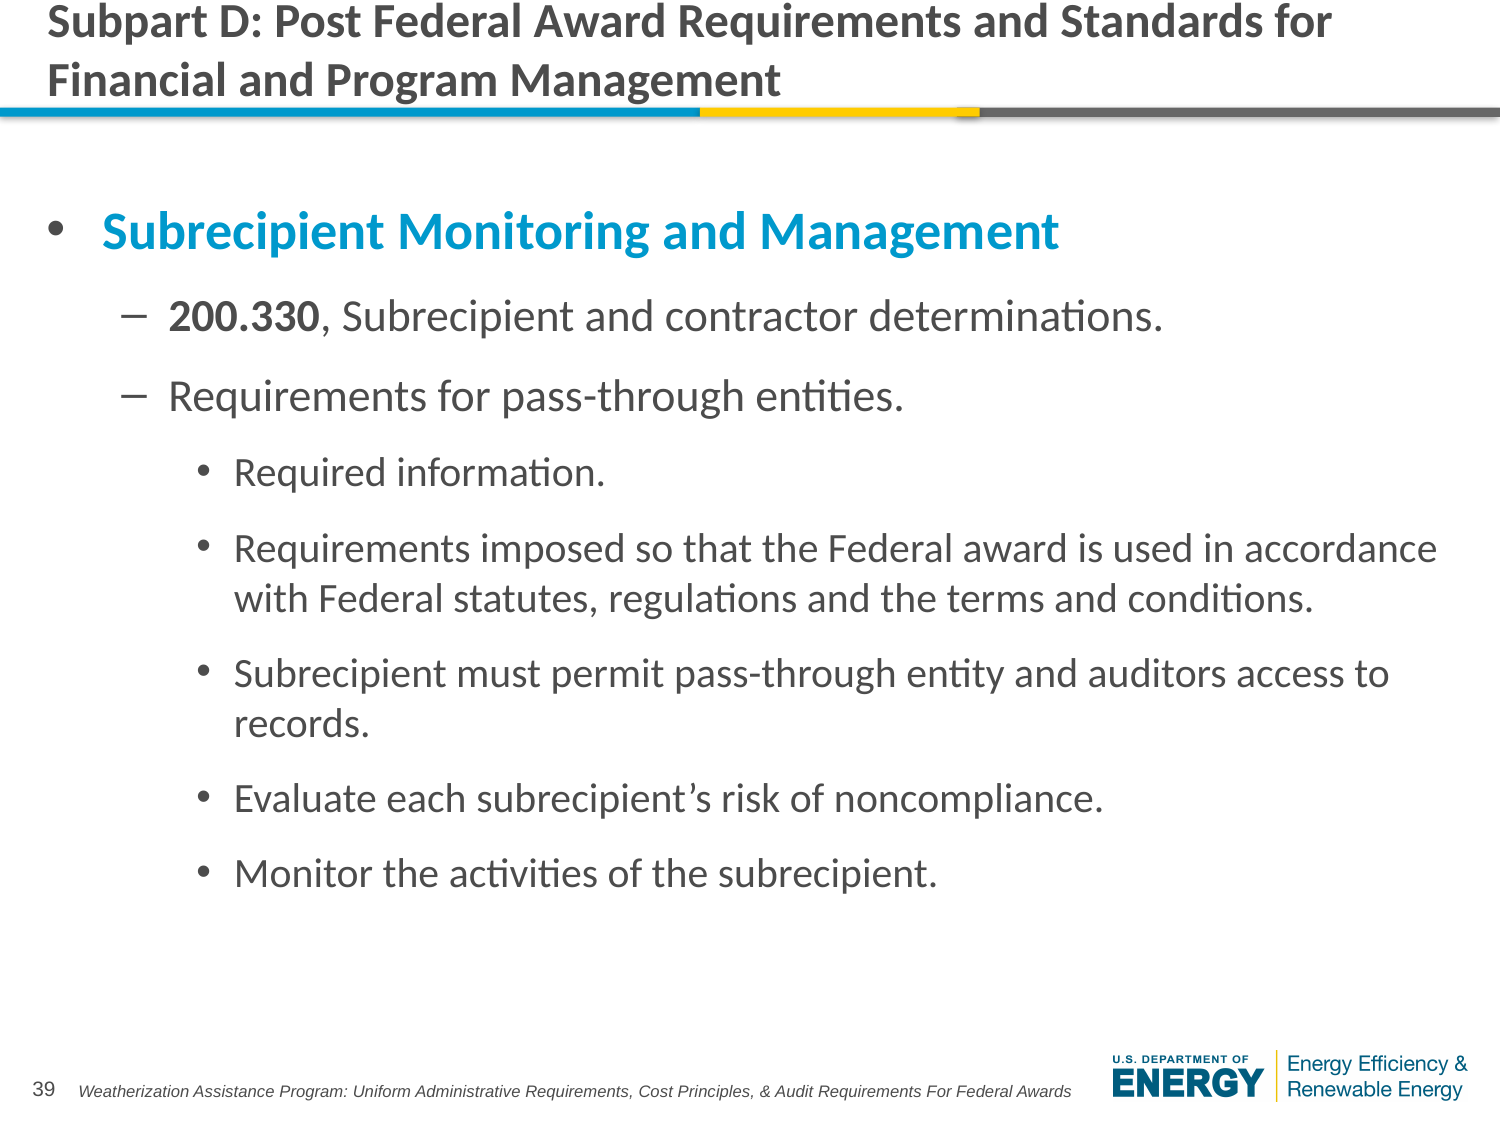

# Subpart D: Post Federal Award Requirements and Standards for Financial and Program Management
Subrecipient Monitoring and Management
200.330, Subrecipient and contractor determinations.
Requirements for pass-through entities.
Required information.
Requirements imposed so that the Federal award is used in accordance with Federal statutes, regulations and the terms and conditions.
Subrecipient must permit pass-through entity and auditors access to records.
Evaluate each subrecipient’s risk of noncompliance.
Monitor the activities of the subrecipient.